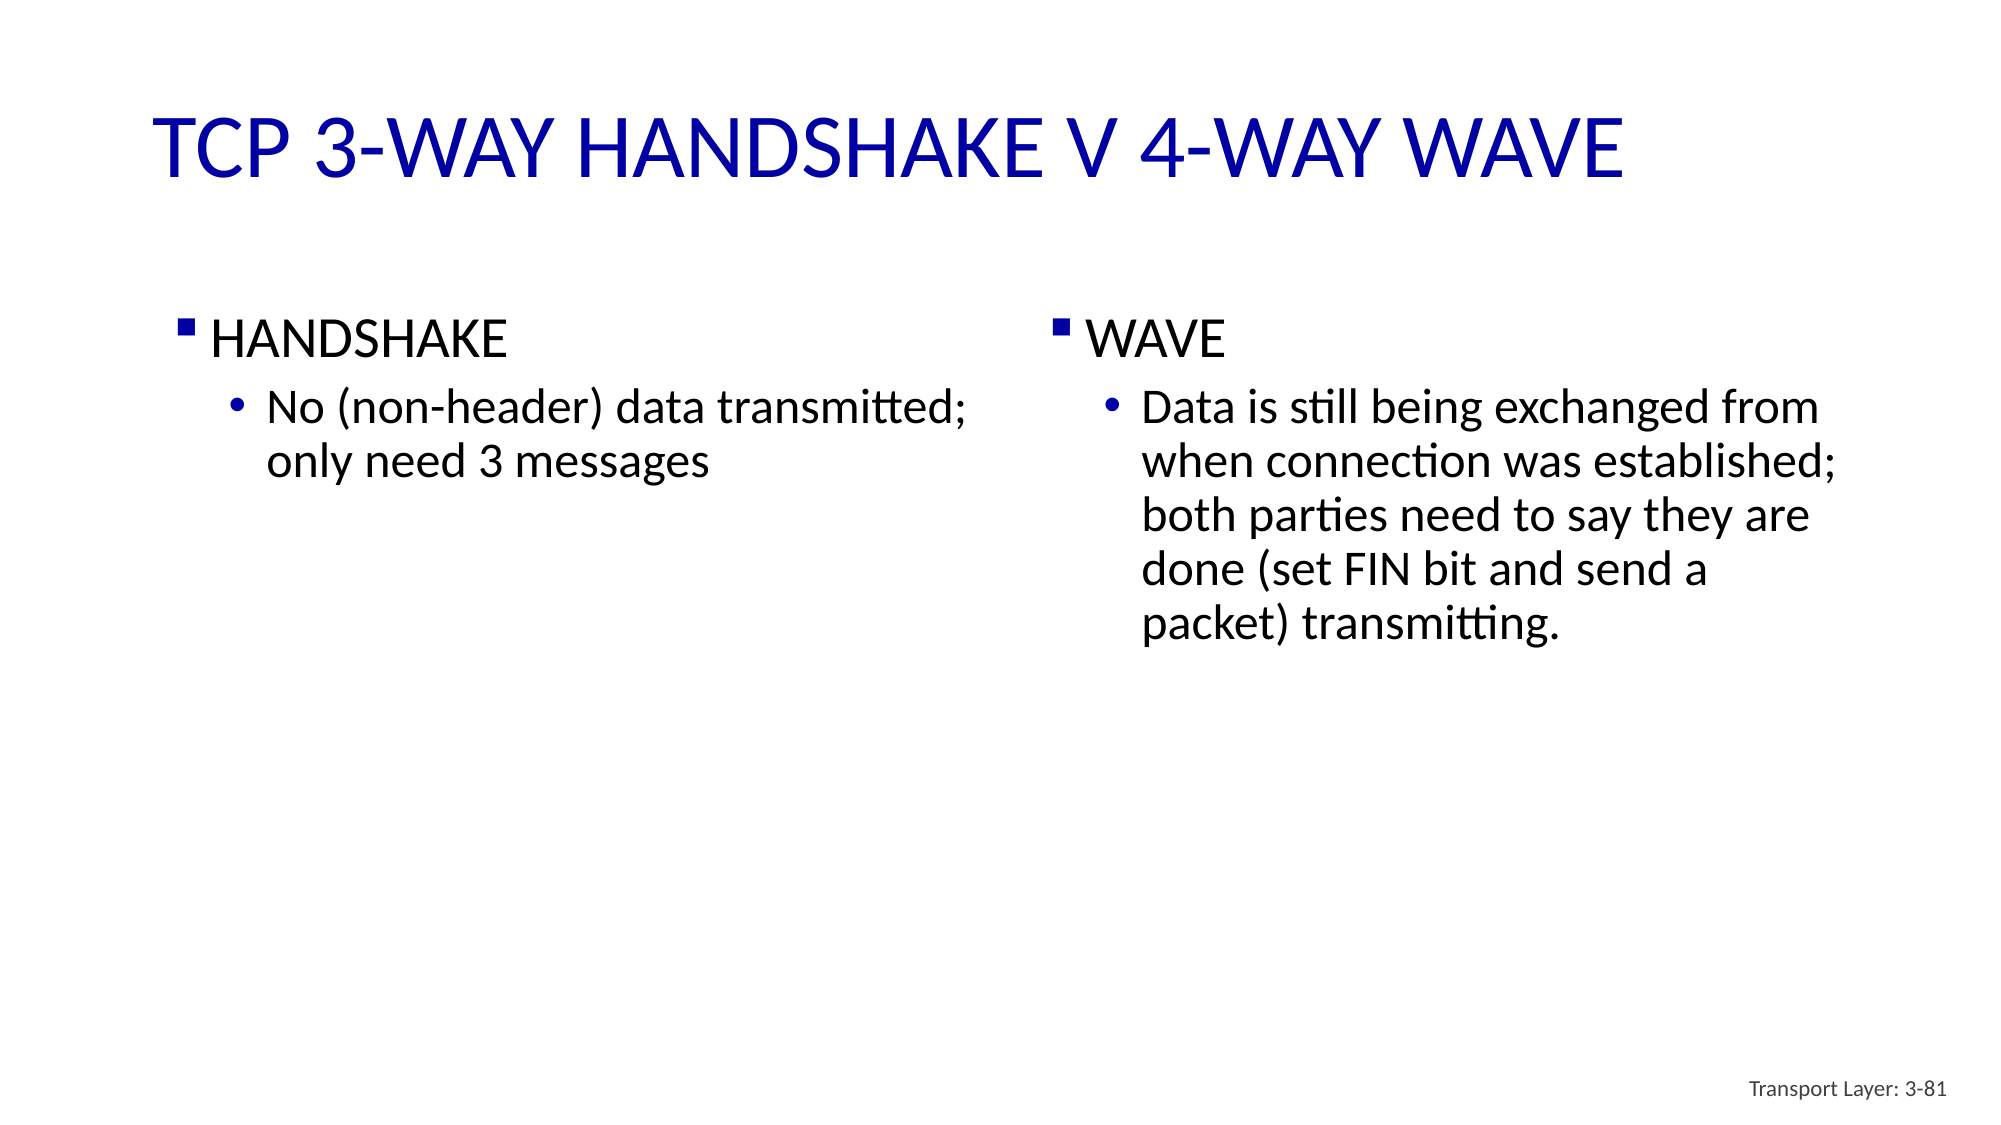

# TCP 3-WAY HANDSHAKE V 4-WAY WAVE
HANDSHAKE
No (non-header) data transmitted; only need 3 messages
WAVE
Data is still being exchanged from when connection was established; both parties need to say they are done (set FIN bit and send a packet) transmitting.
Transport Layer: 3-81